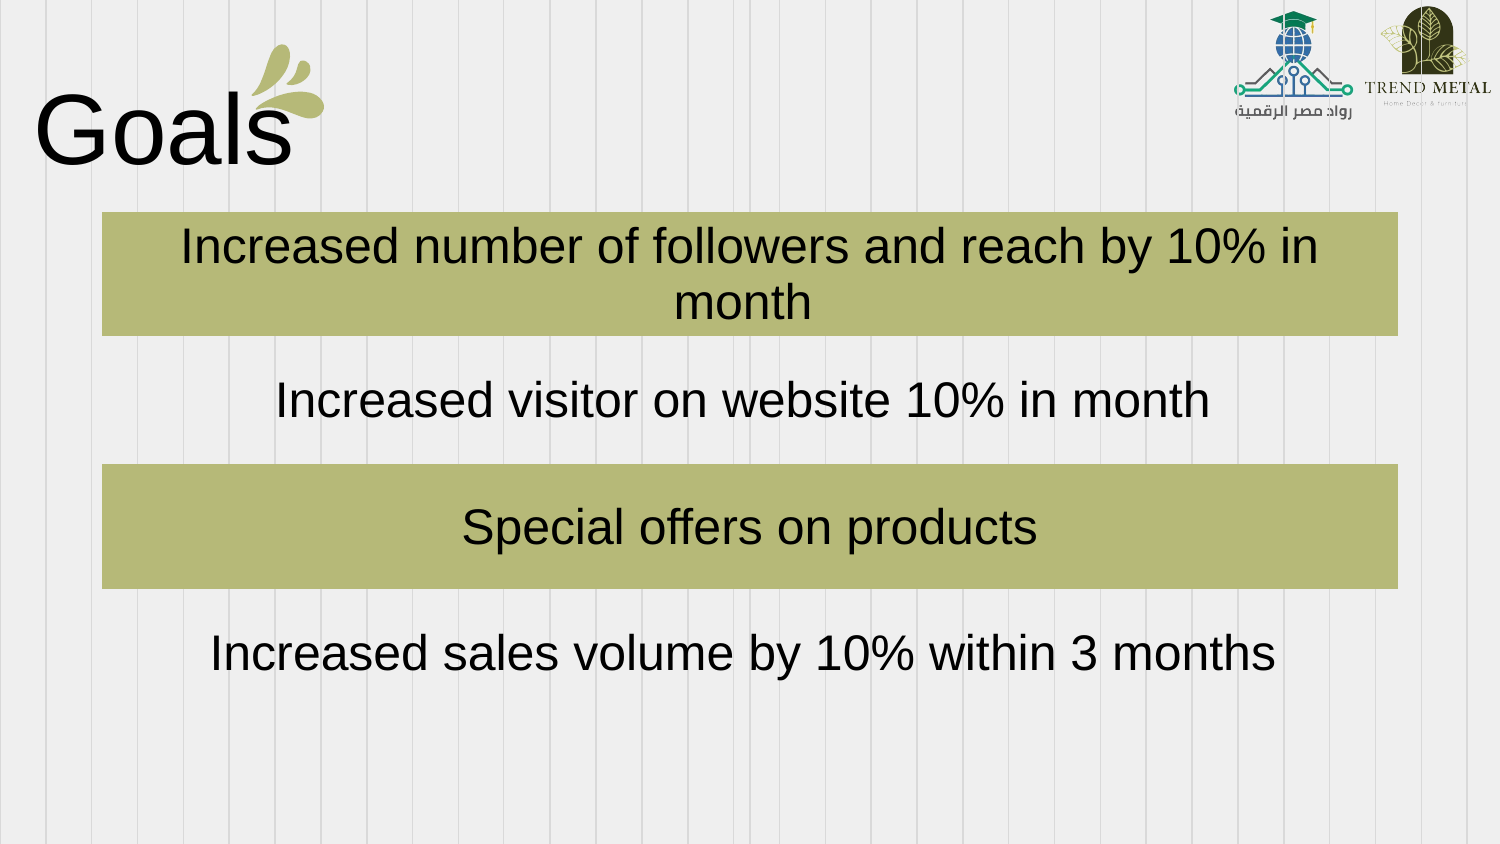

# Goals
| Increased number of followers and reach by 10% in month |
| --- |
| Increased visitor on website 10% in month |
| Special offers on products |
| Increased sales volume by 10% within 3 months |